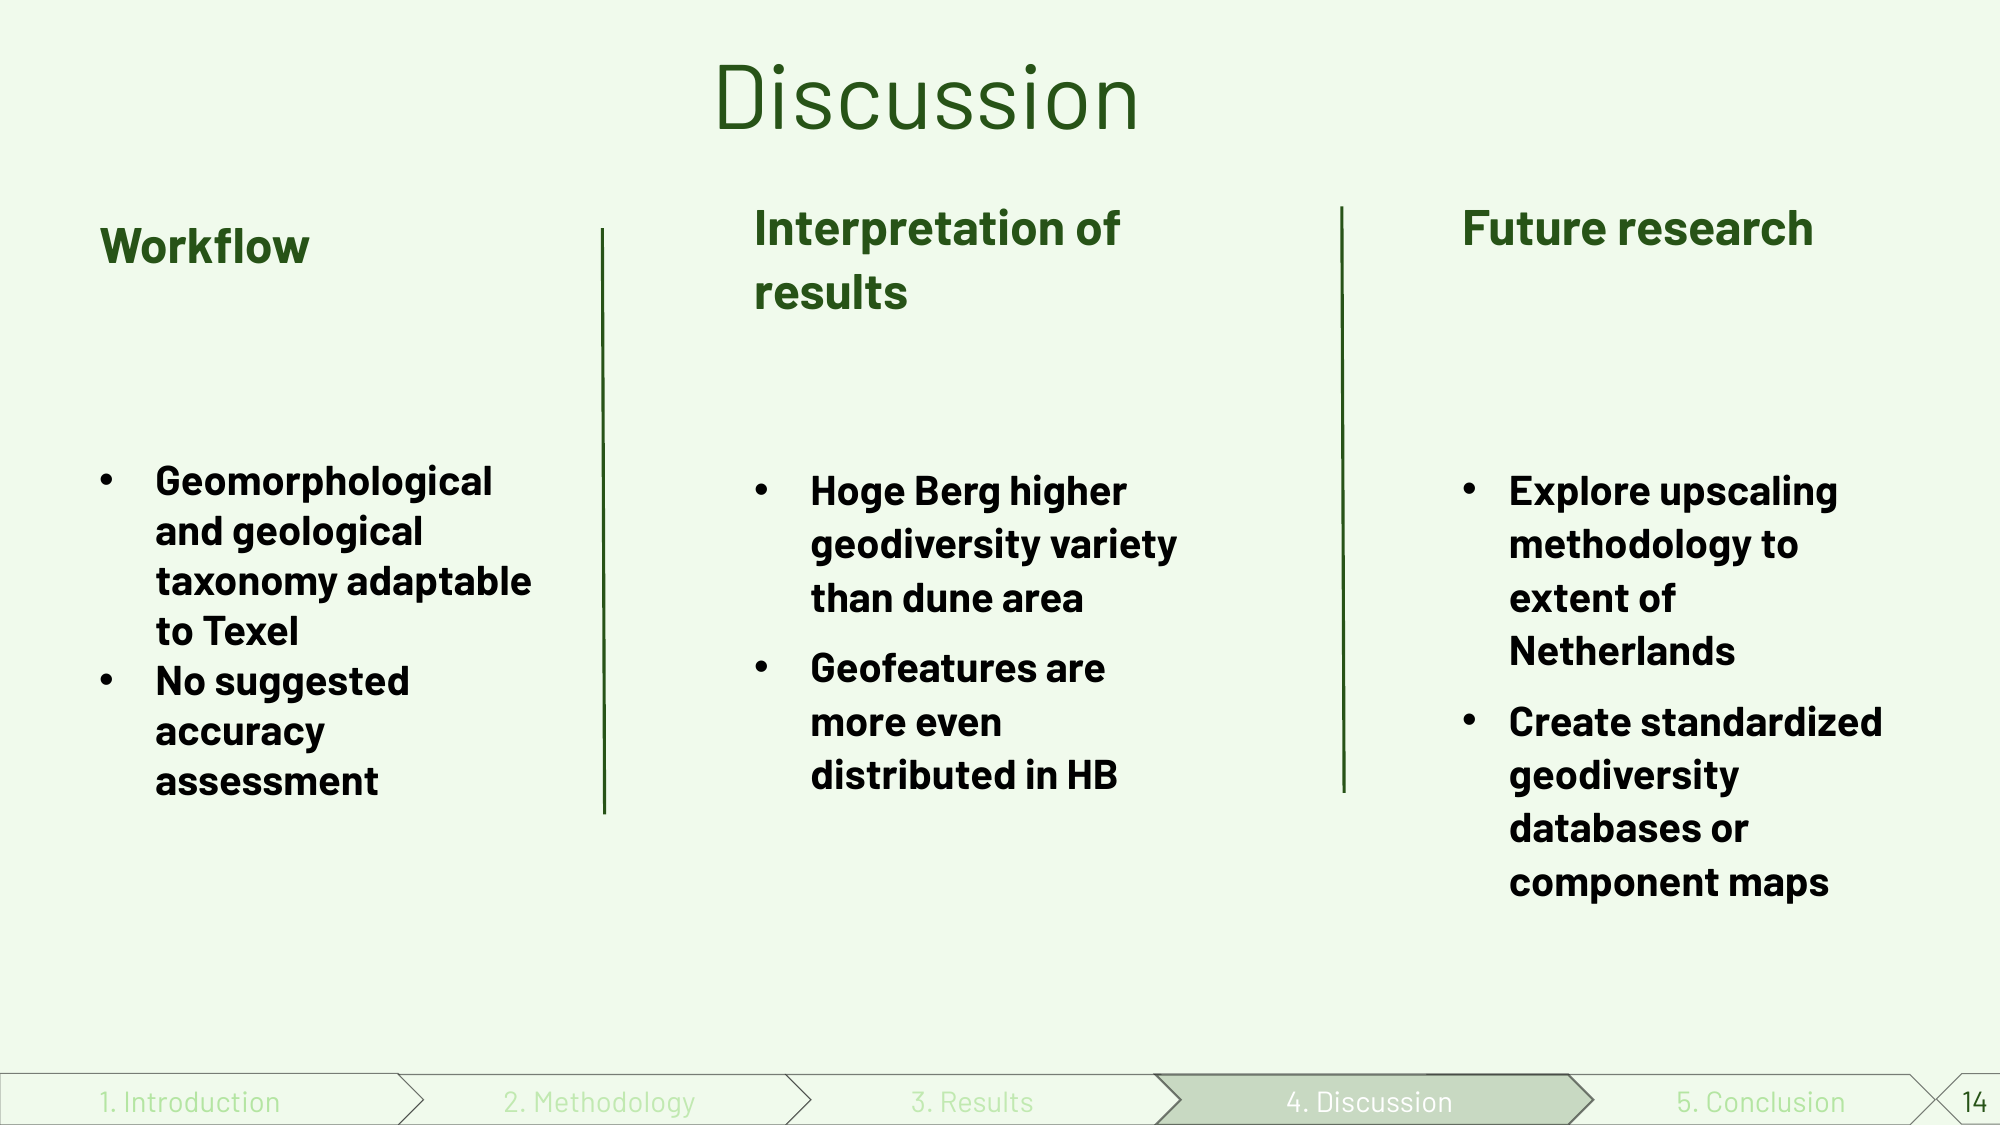

# Discussion
Interpretation of results
Hoge Berg higher geodiversity variety than dune area
Geofeatures are more even distributed in HB

Future research
Explore upscaling methodology to extent of Netherlands
Create standardized geodiversity databases or component maps

Workflow

Geomorphological and geological taxonomy adaptable to Texel
No suggested accuracy assessment

1. Introduction
2. Methodology
3. Results
4. Discussion
5. Conclusion
14